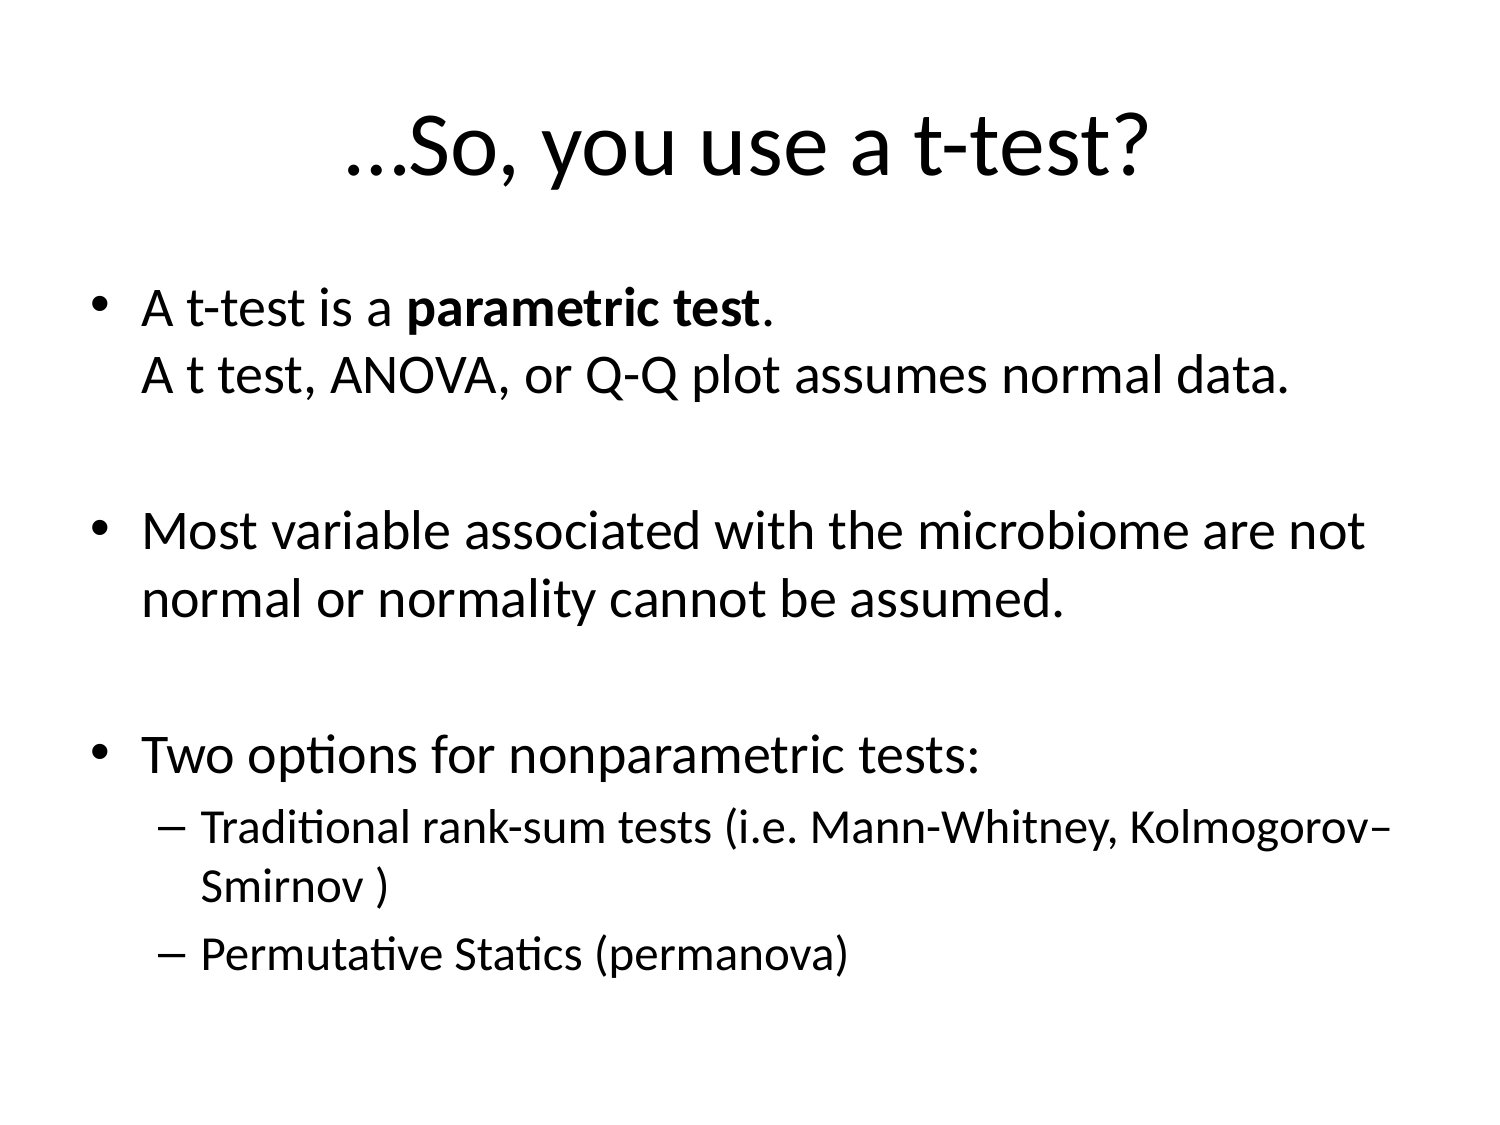

# …So, you use a t-test?
A t-test is a parametric test.
A t test, ANOVA, or Q-Q plot assumes normal data.

Most variable associated with the microbiome are not normal or normality cannot be assumed.

Two options for nonparametric tests:
Traditional rank-sum tests (i.e. Mann-Whitney, Kolmogorov–Smirnov )
Permutative Statics (permanova)